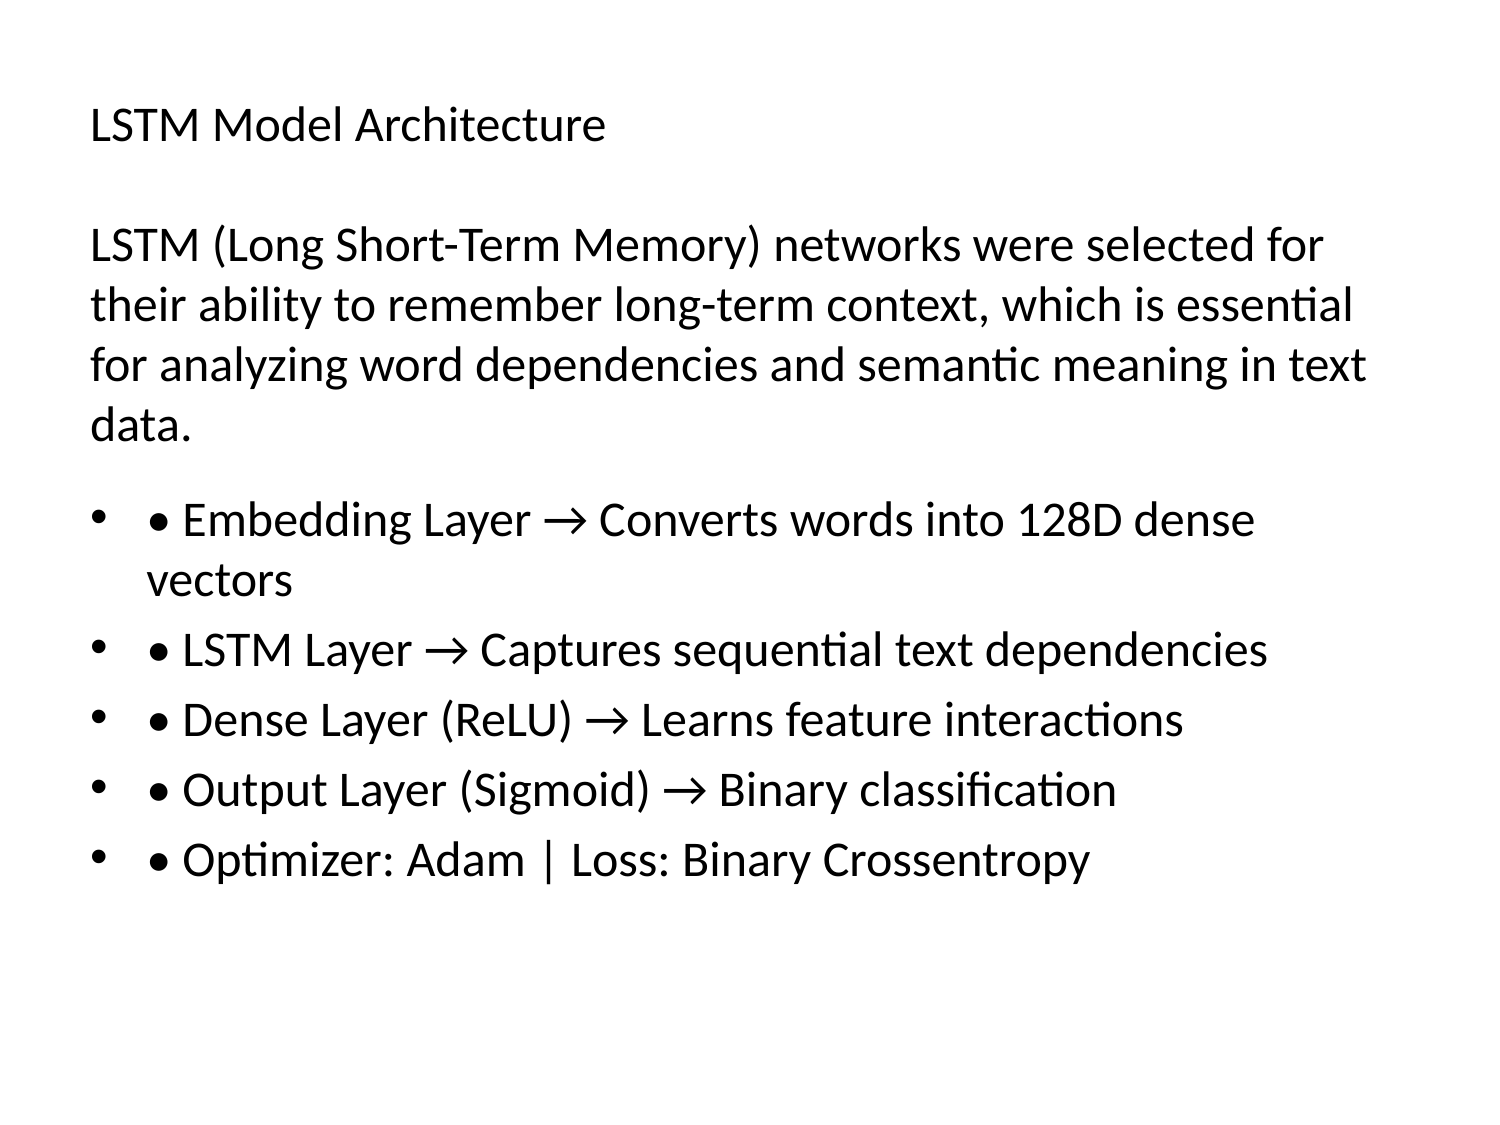

# LSTM Model Architecture

LSTM (Long Short-Term Memory) networks were selected for their ability to remember long-term context, which is essential for analyzing word dependencies and semantic meaning in text data.
• Embedding Layer → Converts words into 128D dense vectors
• LSTM Layer → Captures sequential text dependencies
• Dense Layer (ReLU) → Learns feature interactions
• Output Layer (Sigmoid) → Binary classification
• Optimizer: Adam | Loss: Binary Crossentropy